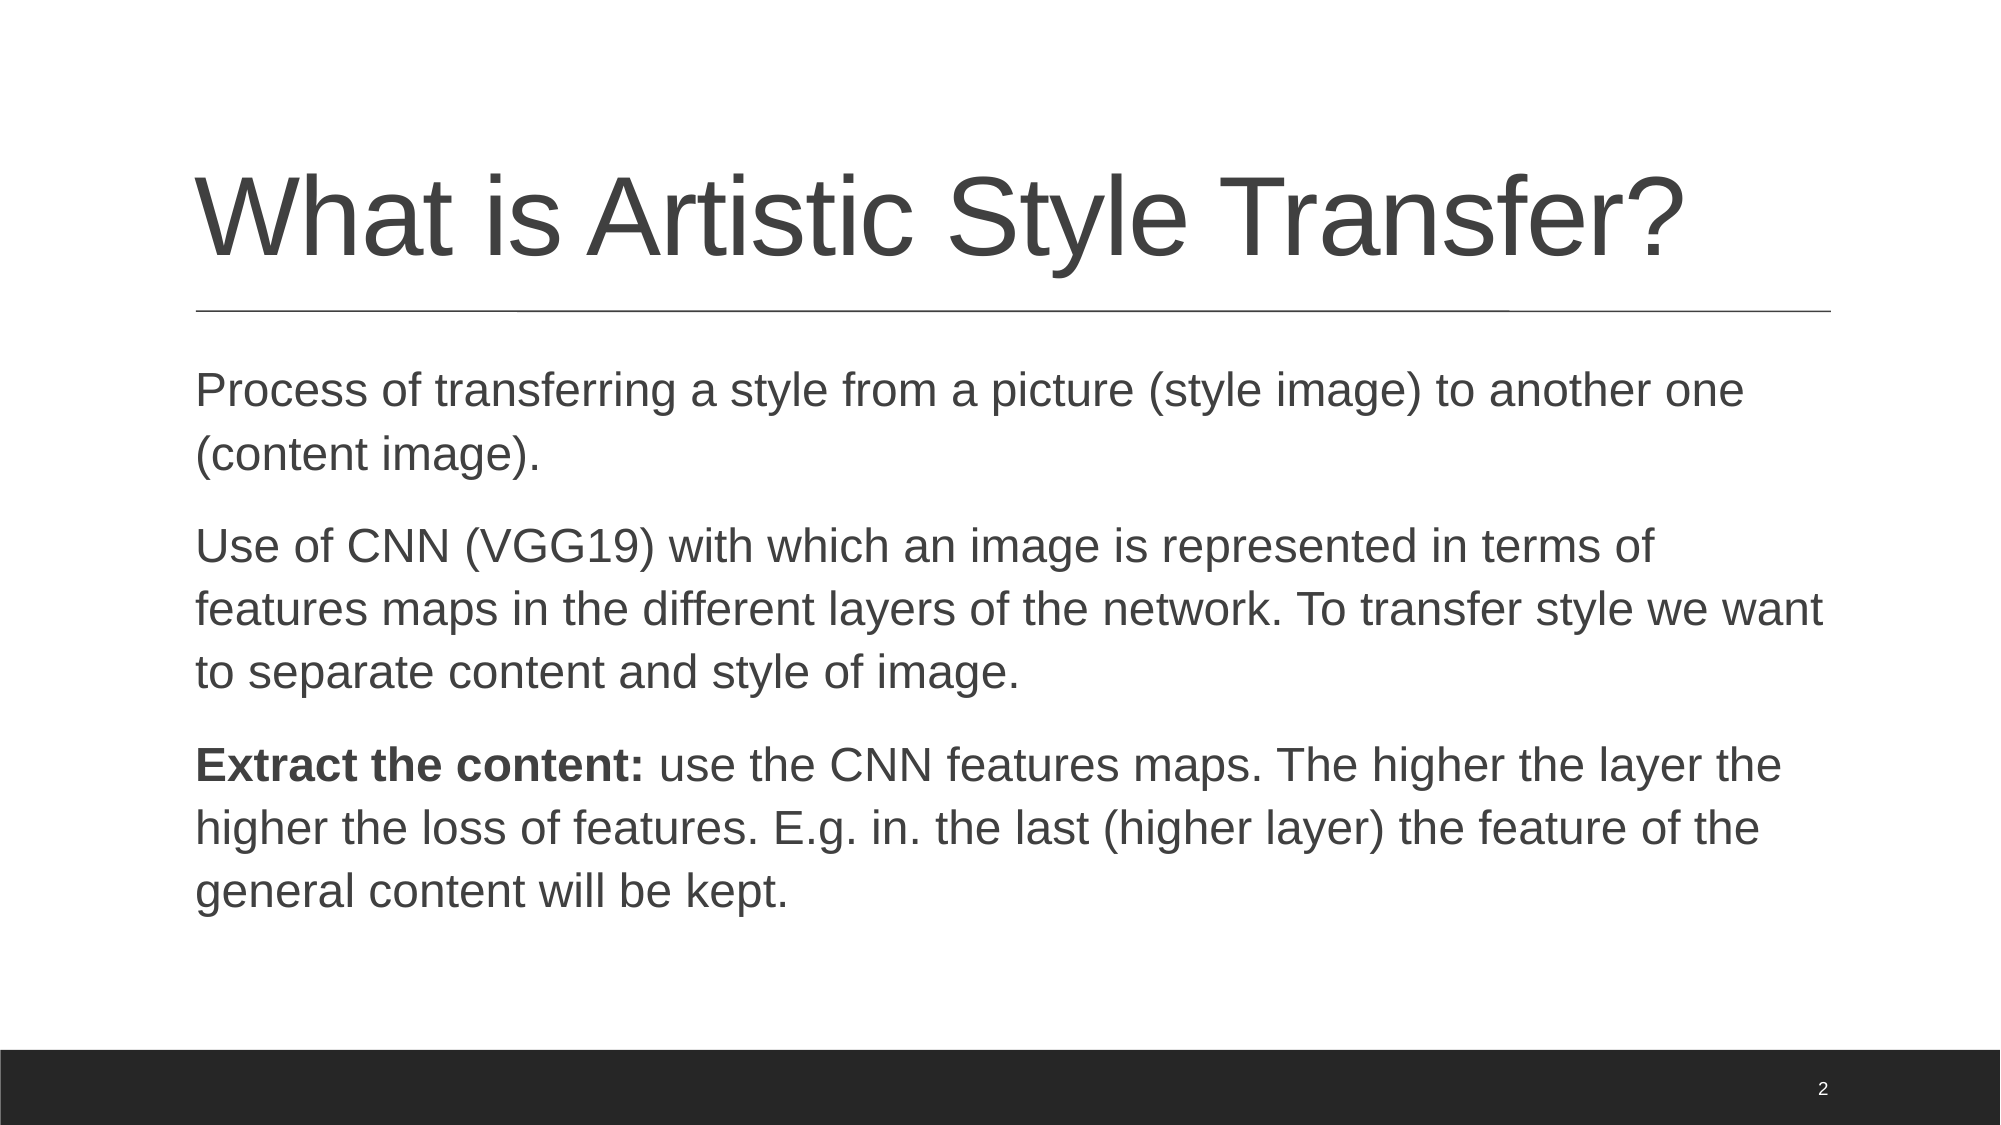

What is Artistic Style Transfer?
Process of transferring a style from a picture (style image) to another one (content image).
Use of CNN (VGG19) with which an image is represented in terms of features maps in the different layers of the network. To transfer style we want to separate content and style of image.
Extract the content: use the CNN features maps. The higher the layer the higher the loss of features. E.g. in. the last (higher layer) the feature of the general content will be kept.

2